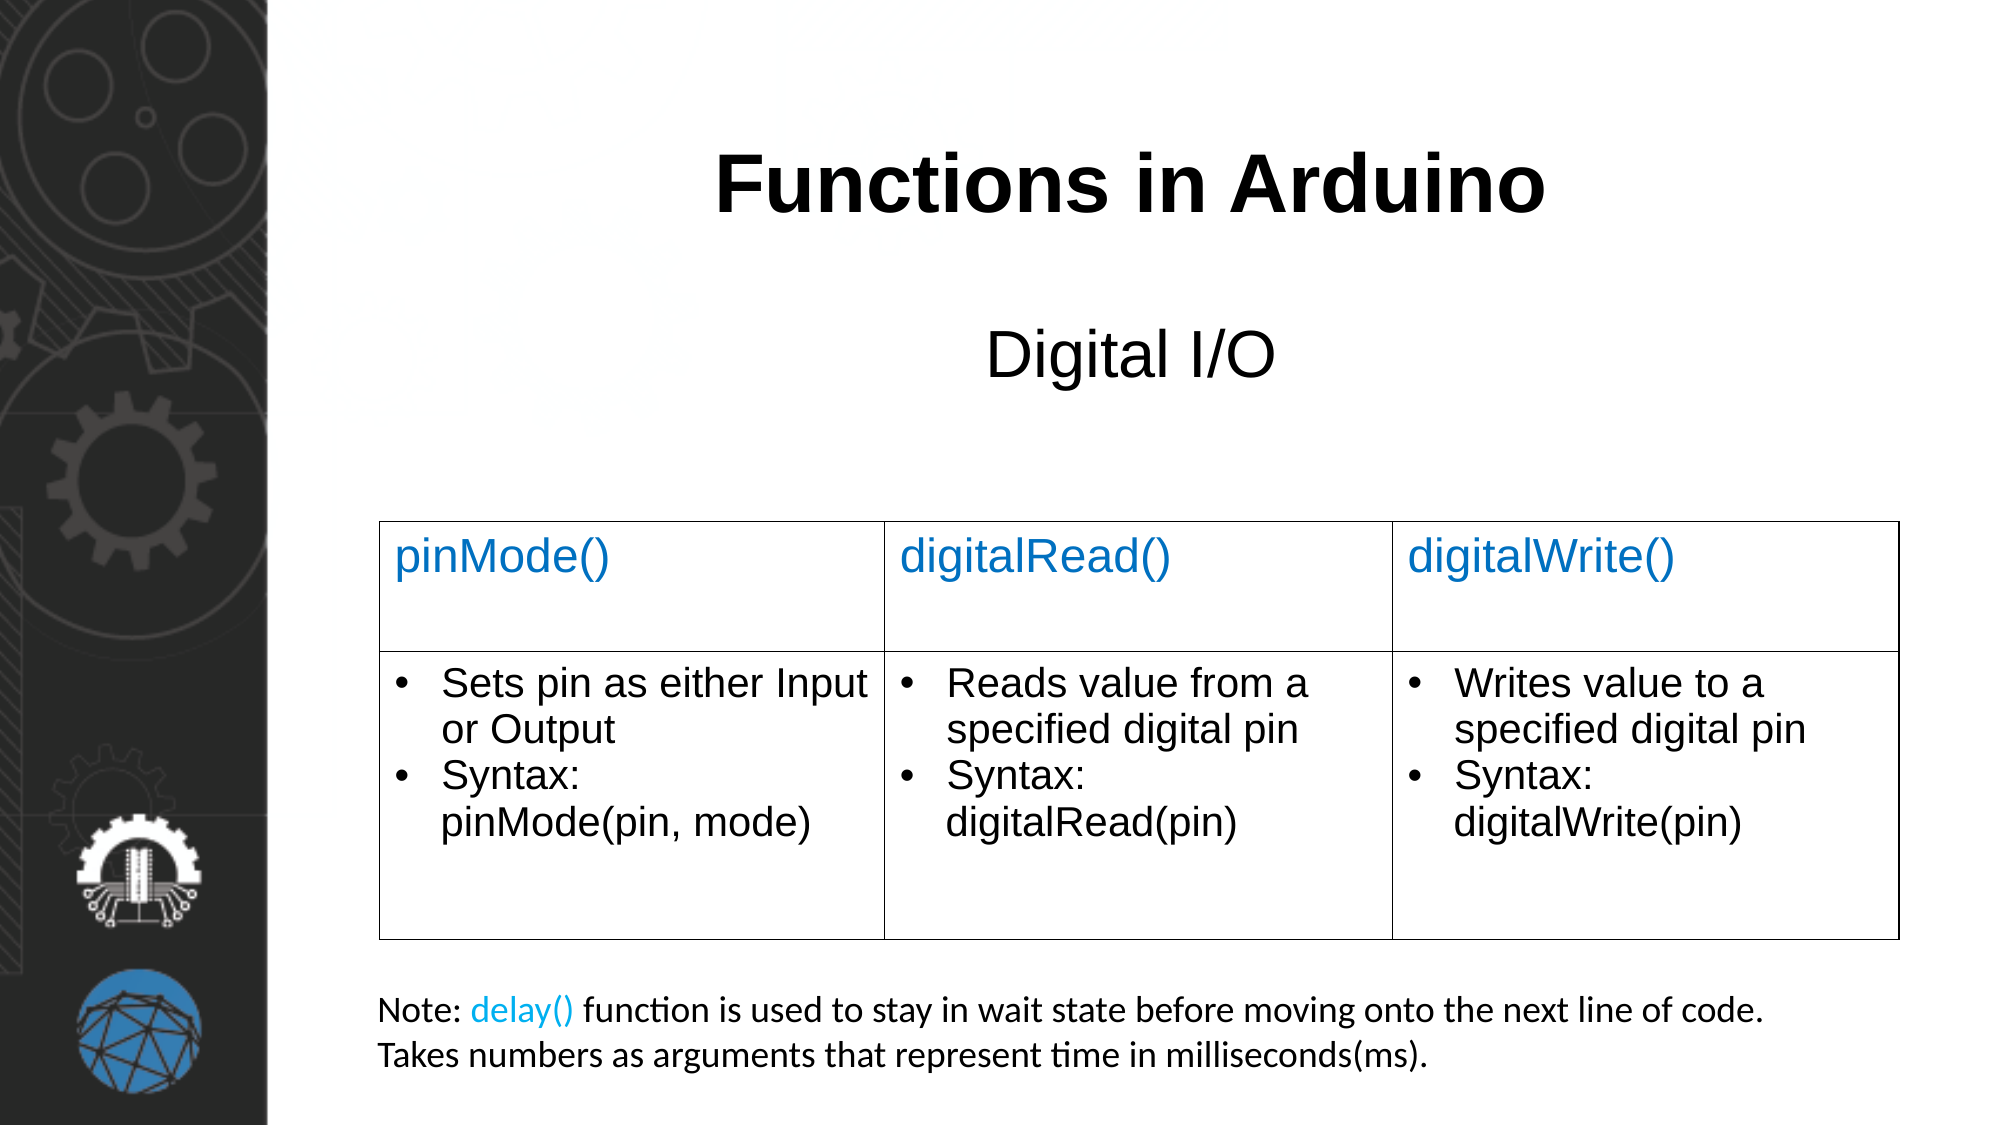

Functions in Arduino
Digital I/O
| pinMode() | digitalRead() | digitalWrite() |
| --- | --- | --- |
| Sets pin as either Input or Output Syntax:      pinMode(pin, mode) | Reads value from a specified digital pin Syntax:     digitalRead(pin) | Writes value to a specified digital pin Syntax:     digitalWrite(pin) |
Note: delay() function is used to stay in wait state before moving onto the next line of code. Takes numbers as arguments that represent time in milliseconds(ms).